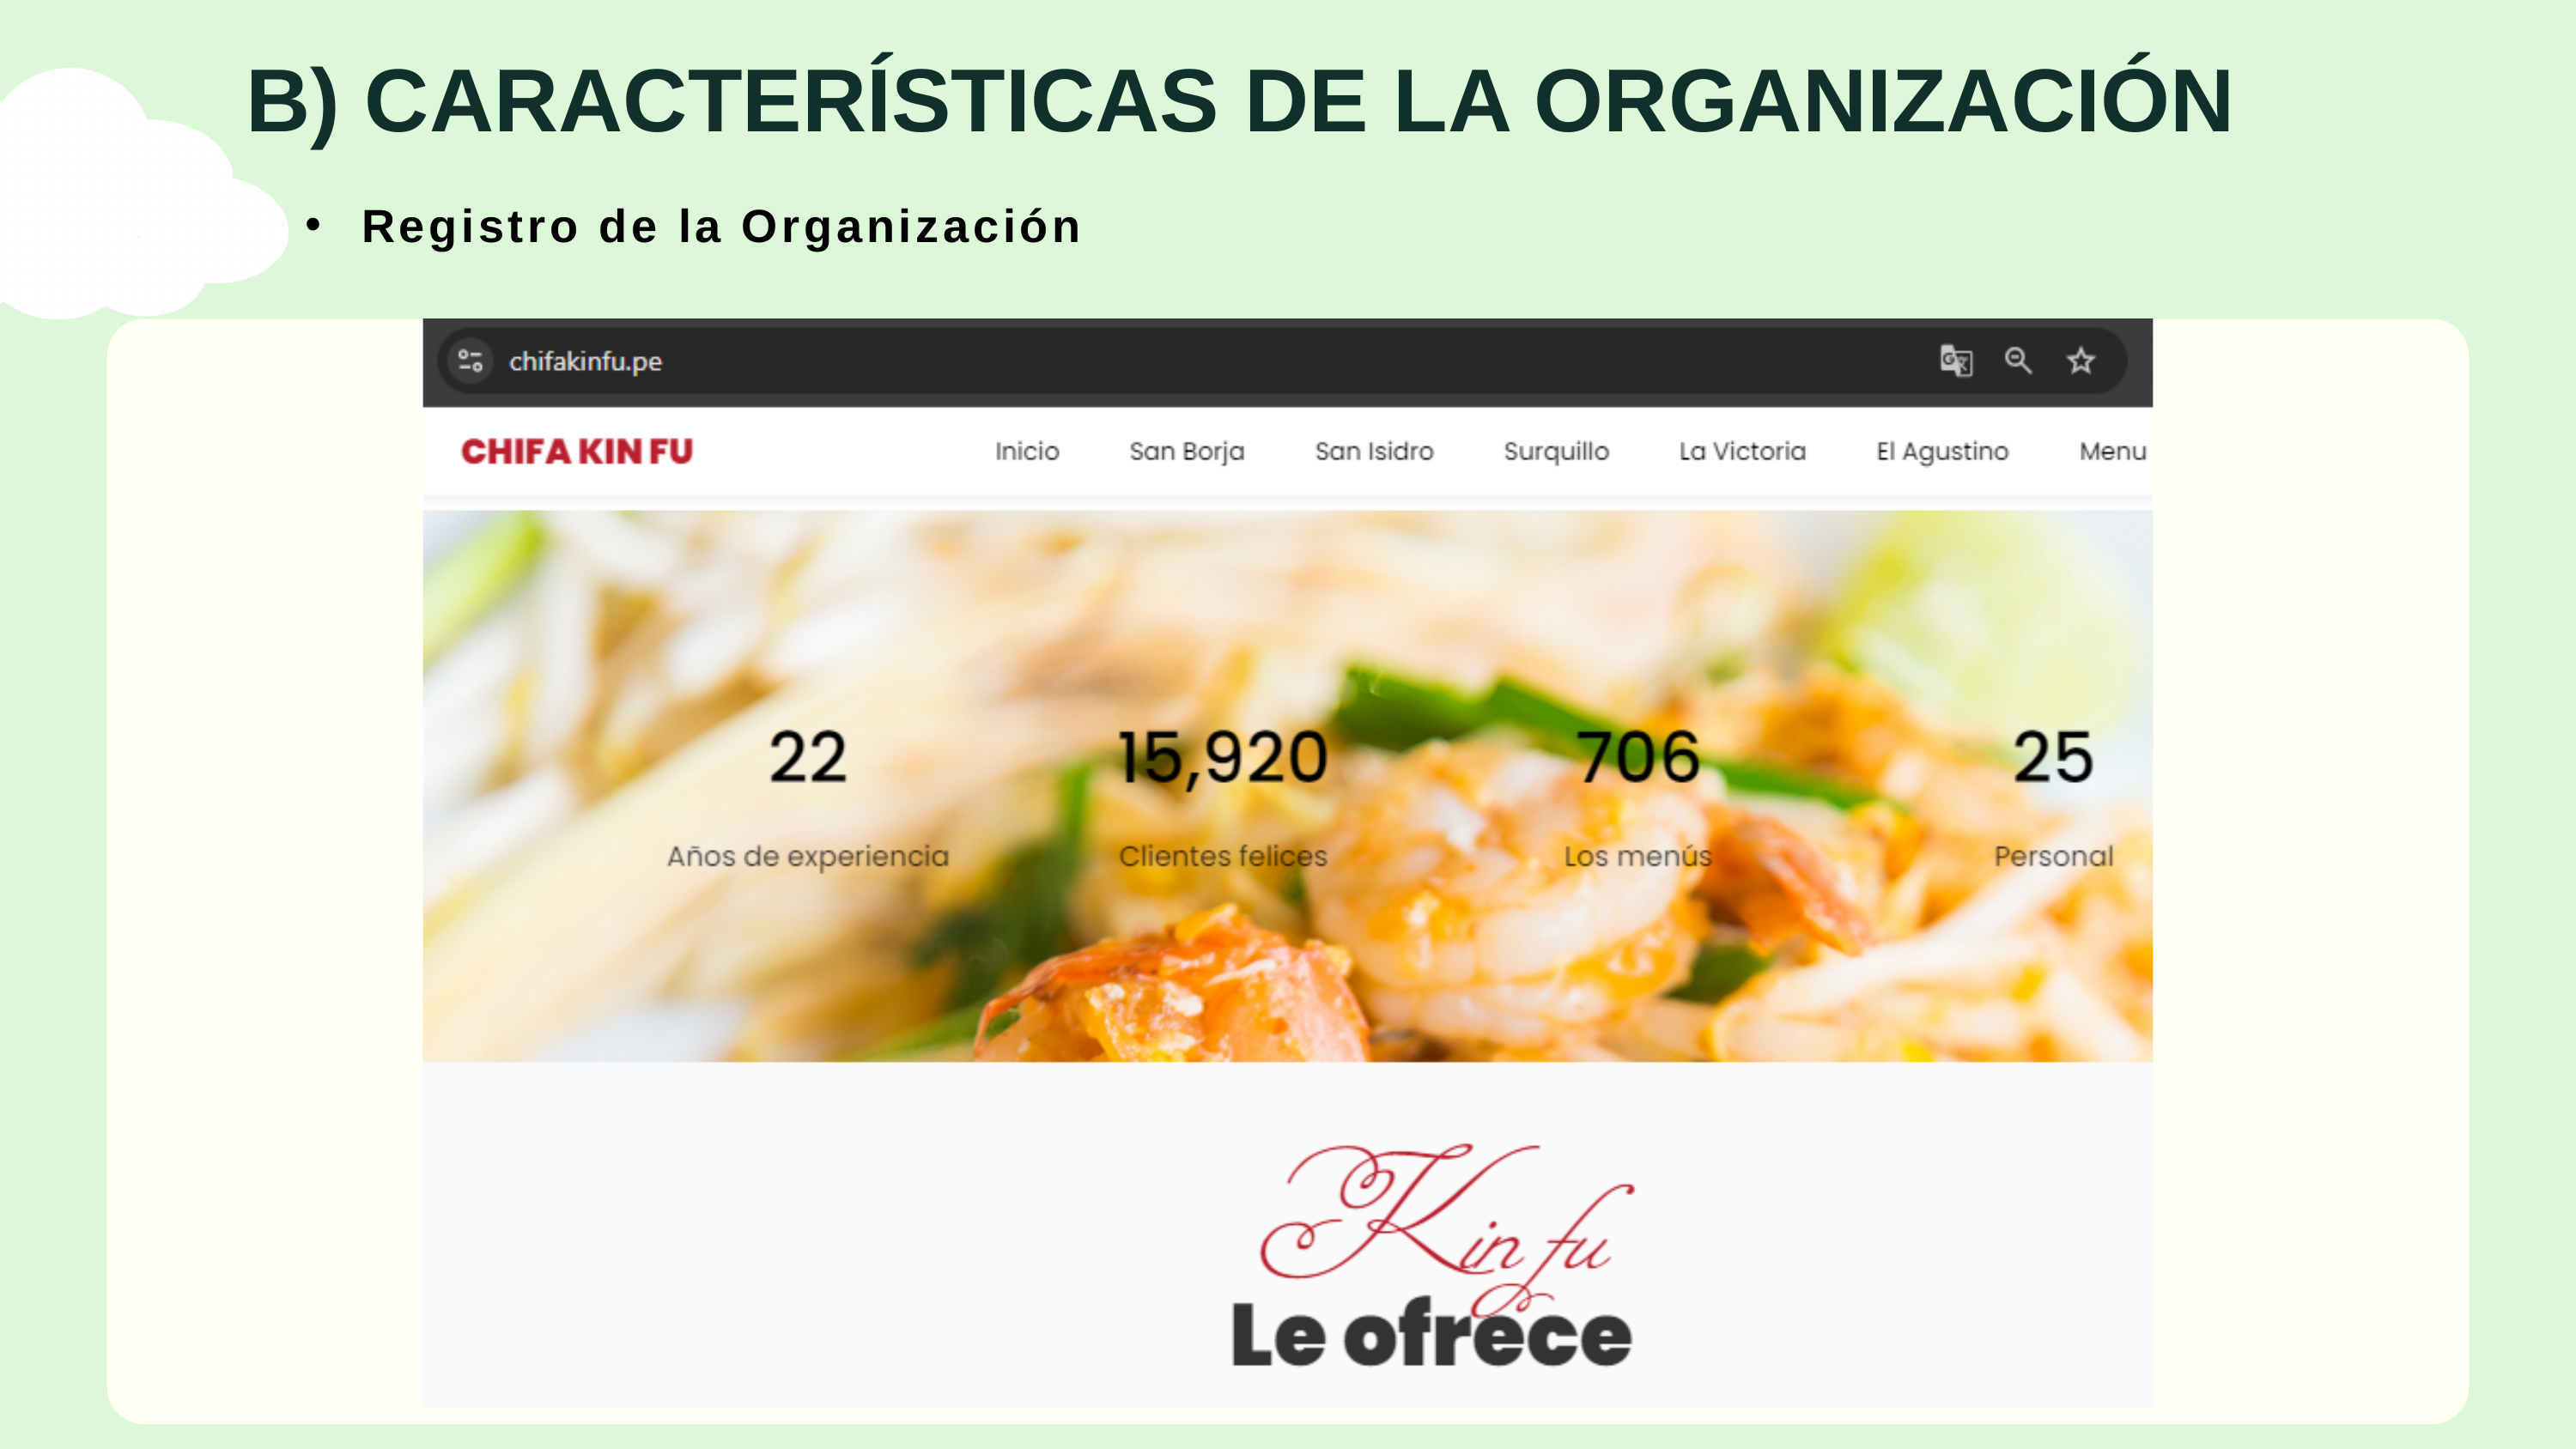

B) CARACTERÍSTICAS DE LA ORGANIZACIÓN

 Registro de la Organización